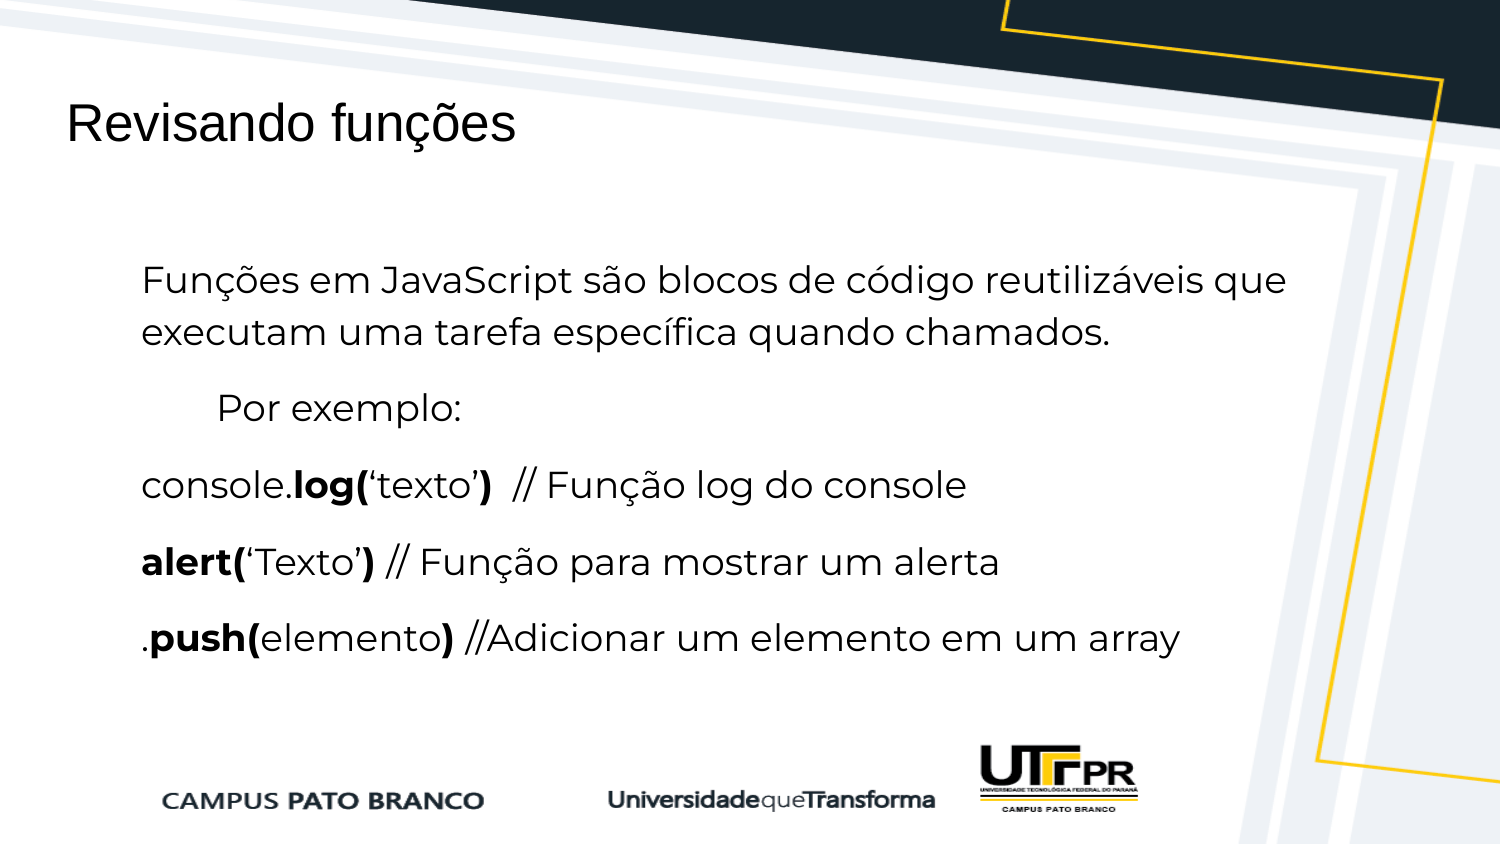

# Revisando funções

Funções em JavaScript são blocos de código reutilizáveis que executam uma tarefa específica quando chamados.
	Por exemplo:
console.log(‘texto’)  // Função log do console
alert(‘Texto’) // Função para mostrar um alerta
.push(elemento) //Adicionar um elemento em um array